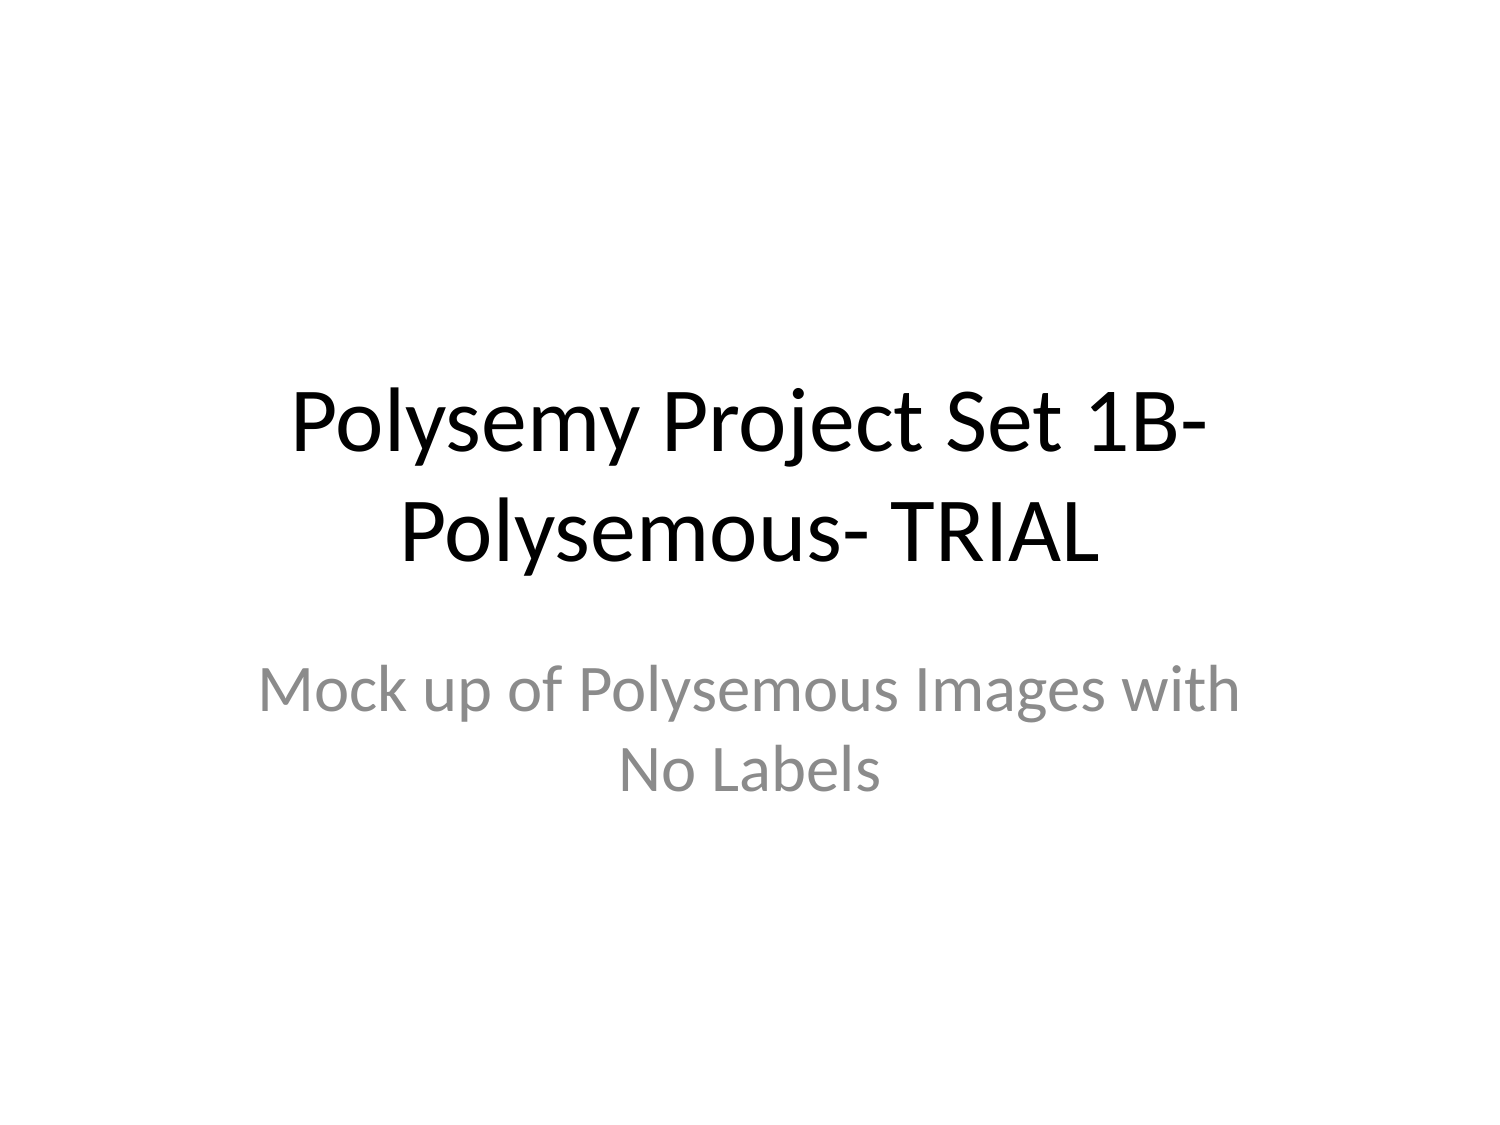

# Polysemy Project Set 1B-Polysemous- TRIAL
Mock up of Polysemous Images with No Labels